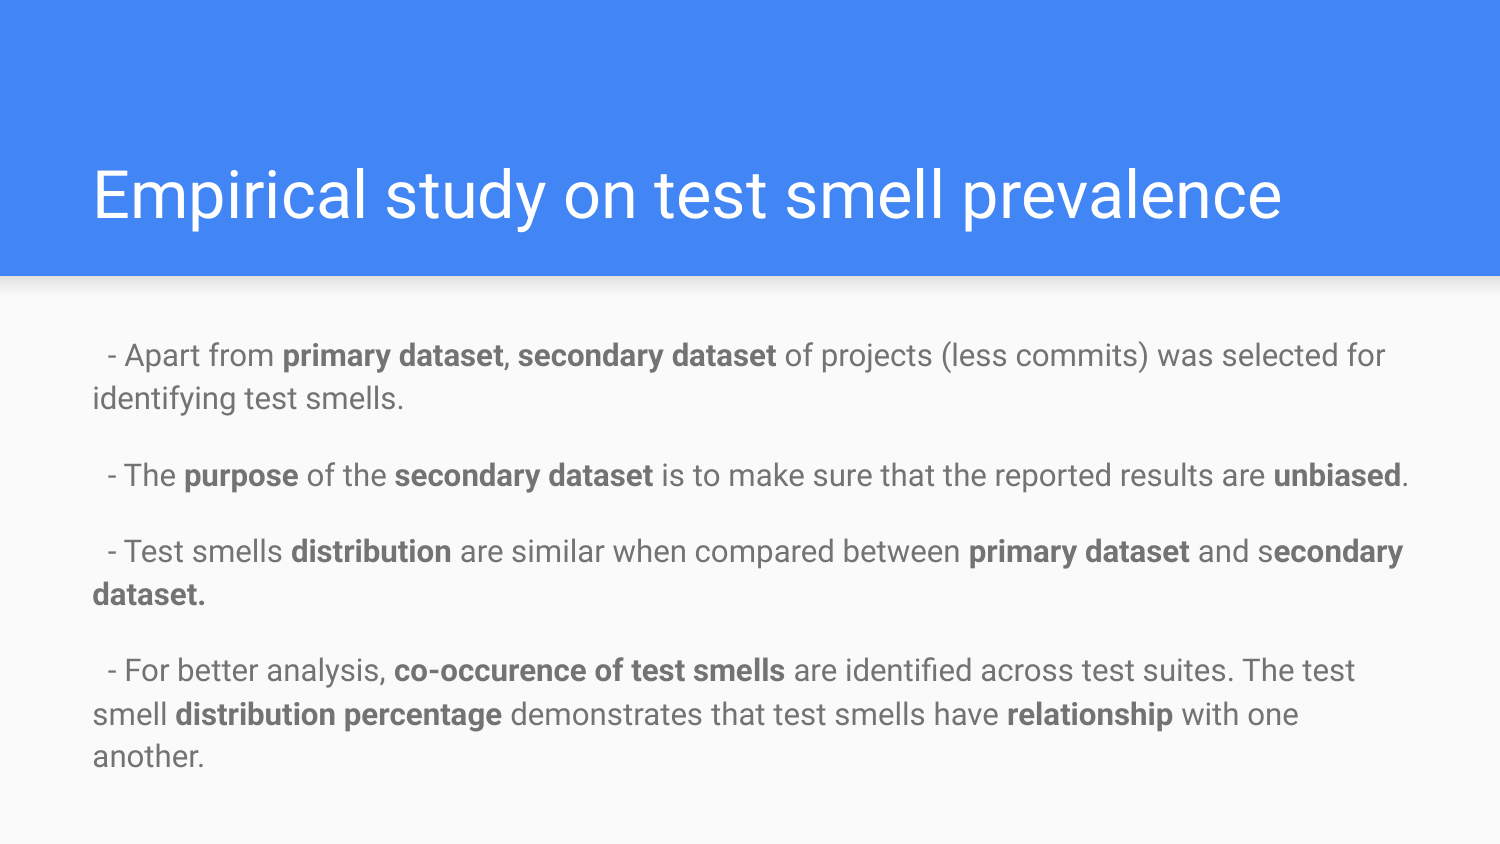

# Empirical study on test smell prevalence
  - Apart from primary dataset, secondary dataset of projects (less commits) was selected for identifying test smells.
  - The purpose of the secondary dataset is to make sure that the reported results are unbiased.
  - Test smells distribution are similar when compared between primary dataset and secondary dataset.
  - For better analysis, co-occurence of test smells are identified across test suites. The test smell distribution percentage demonstrates that test smells have relationship with one another.